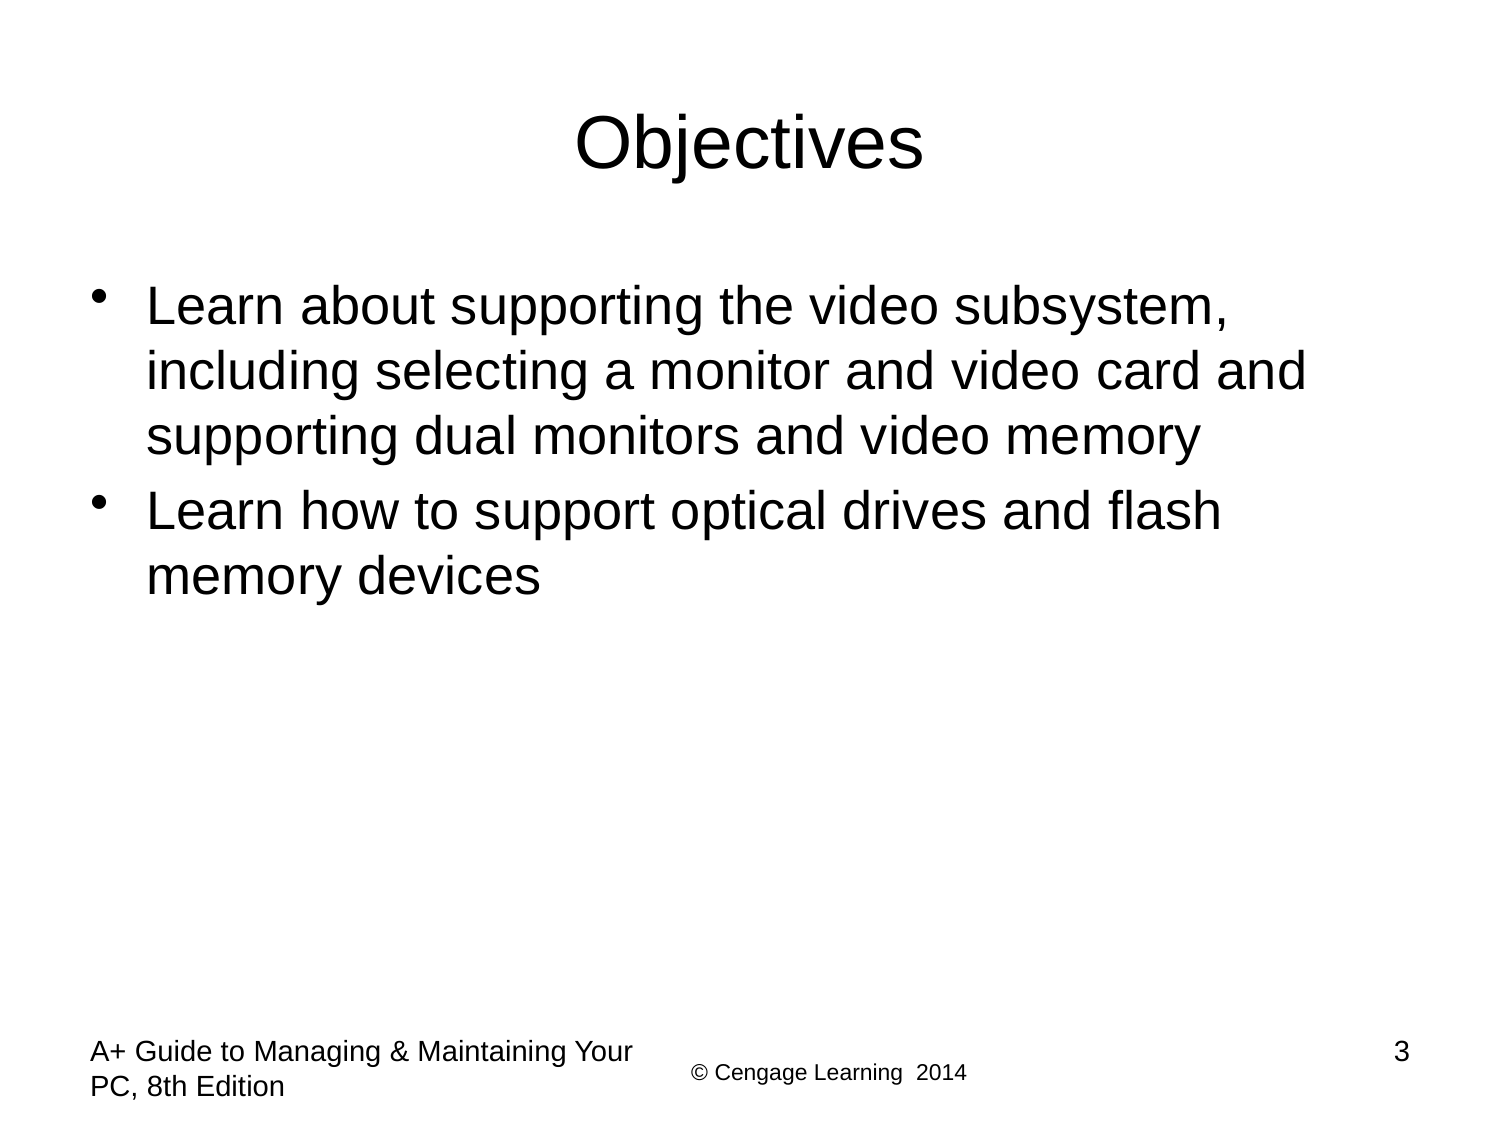

# Objectives
Learn about supporting the video subsystem, including selecting a monitor and video card and supporting dual monitors and video memory
Learn how to support optical drives and flash memory devices
A+ Guide to Managing & Maintaining Your PC, 8th Edition
3